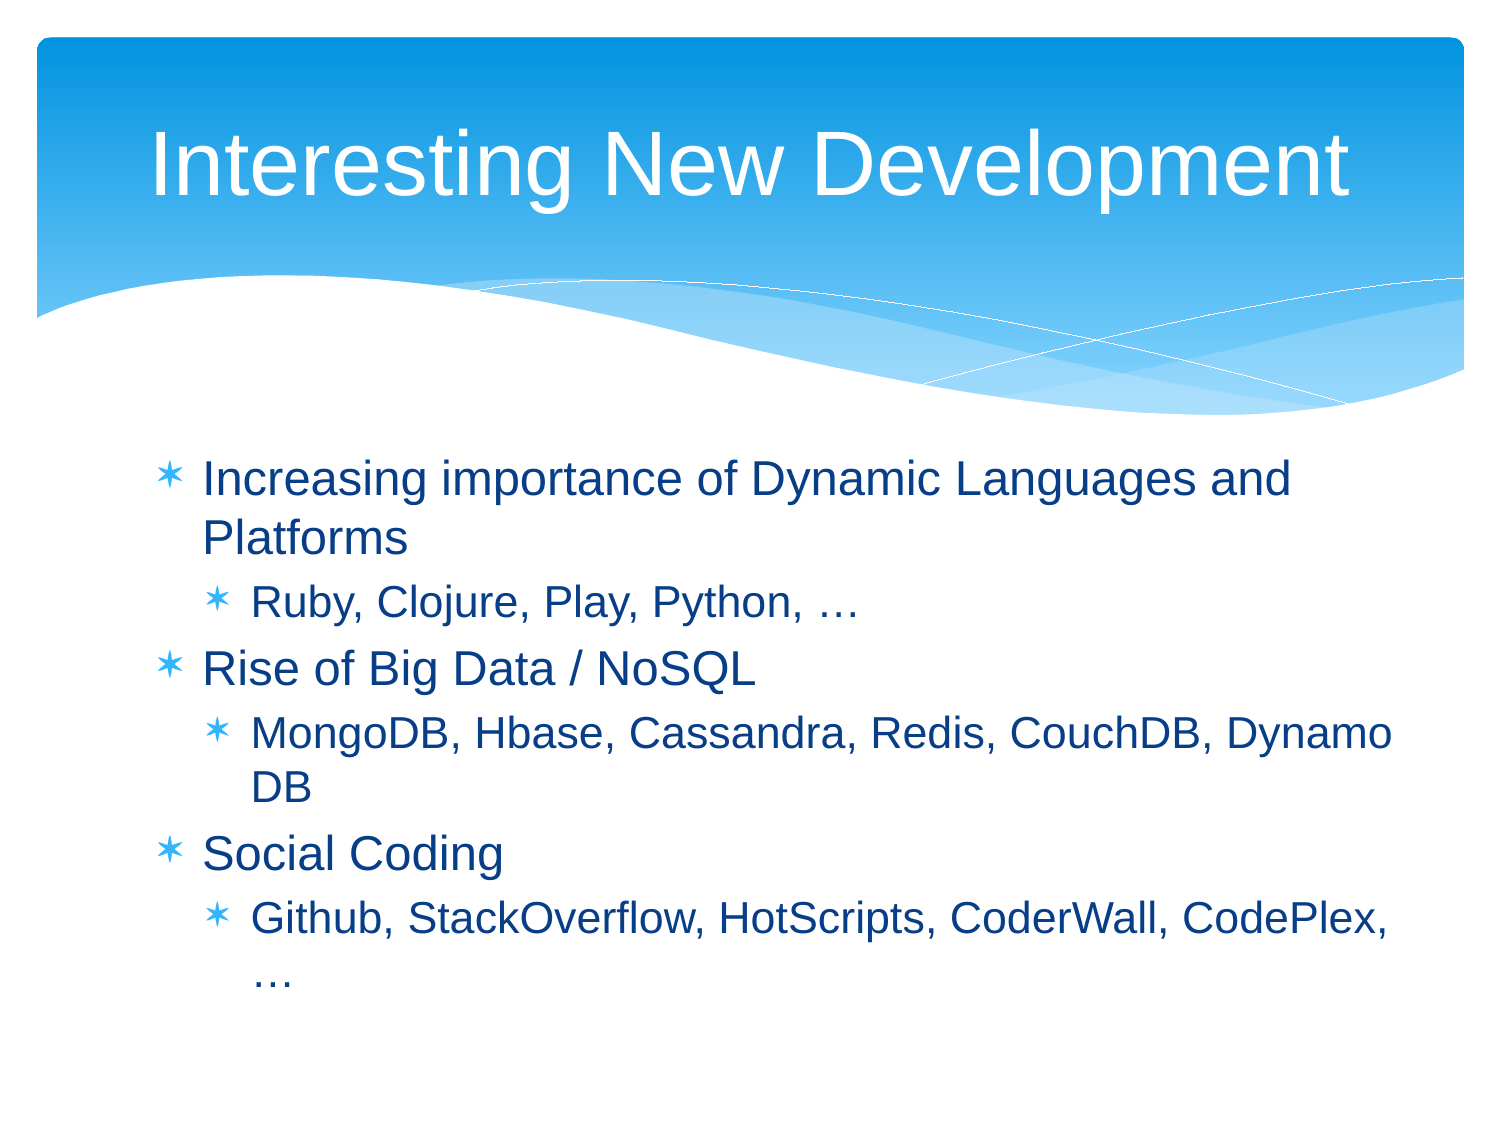

# Interesting New Development
Increasing importance of Dynamic Languages and Platforms
Ruby, Clojure, Play, Python, …
Rise of Big Data / NoSQL
MongoDB, Hbase, Cassandra, Redis, CouchDB, Dynamo DB
Social Coding
Github, StackOverflow, HotScripts, CoderWall, CodePlex, …